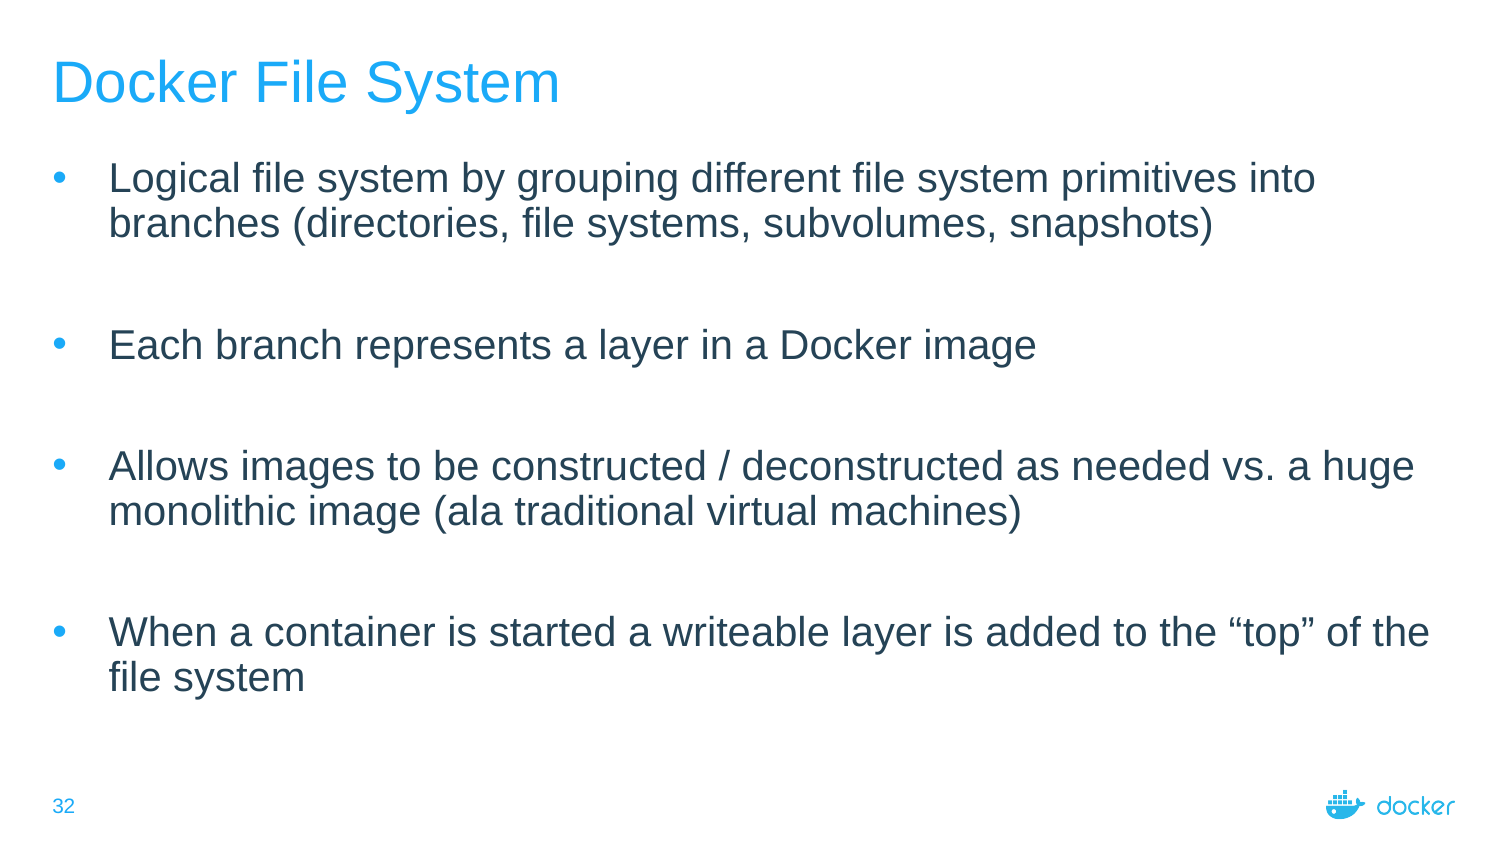

# Docker File System
Logical file system by grouping different file system primitives into branches (directories, file systems, subvolumes, snapshots)

Each branch represents a layer in a Docker image

Allows images to be constructed / deconstructed as needed vs. a huge monolithic image (ala traditional virtual machines)

When a container is started a writeable layer is added to the “top” of the file system
32